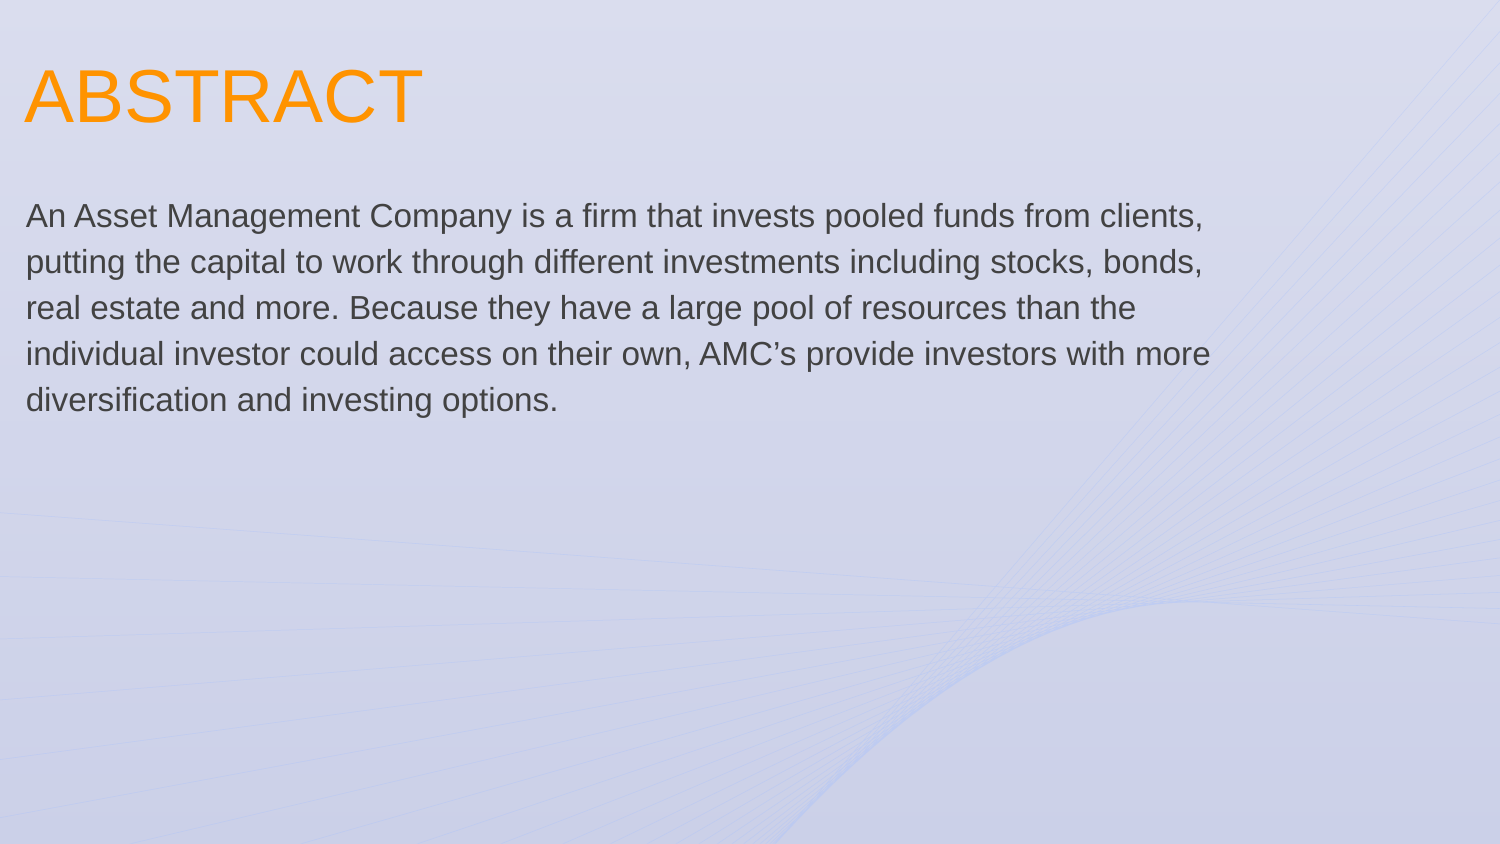

# ABSTRACT
An Asset Management Company is a firm that invests pooled funds from clients,
putting the capital to work through different investments including stocks, bonds, real estate and more. Because they have a large pool of resources than the individual investor could access on their own, AMC’s provide investors with more diversification and investing options.